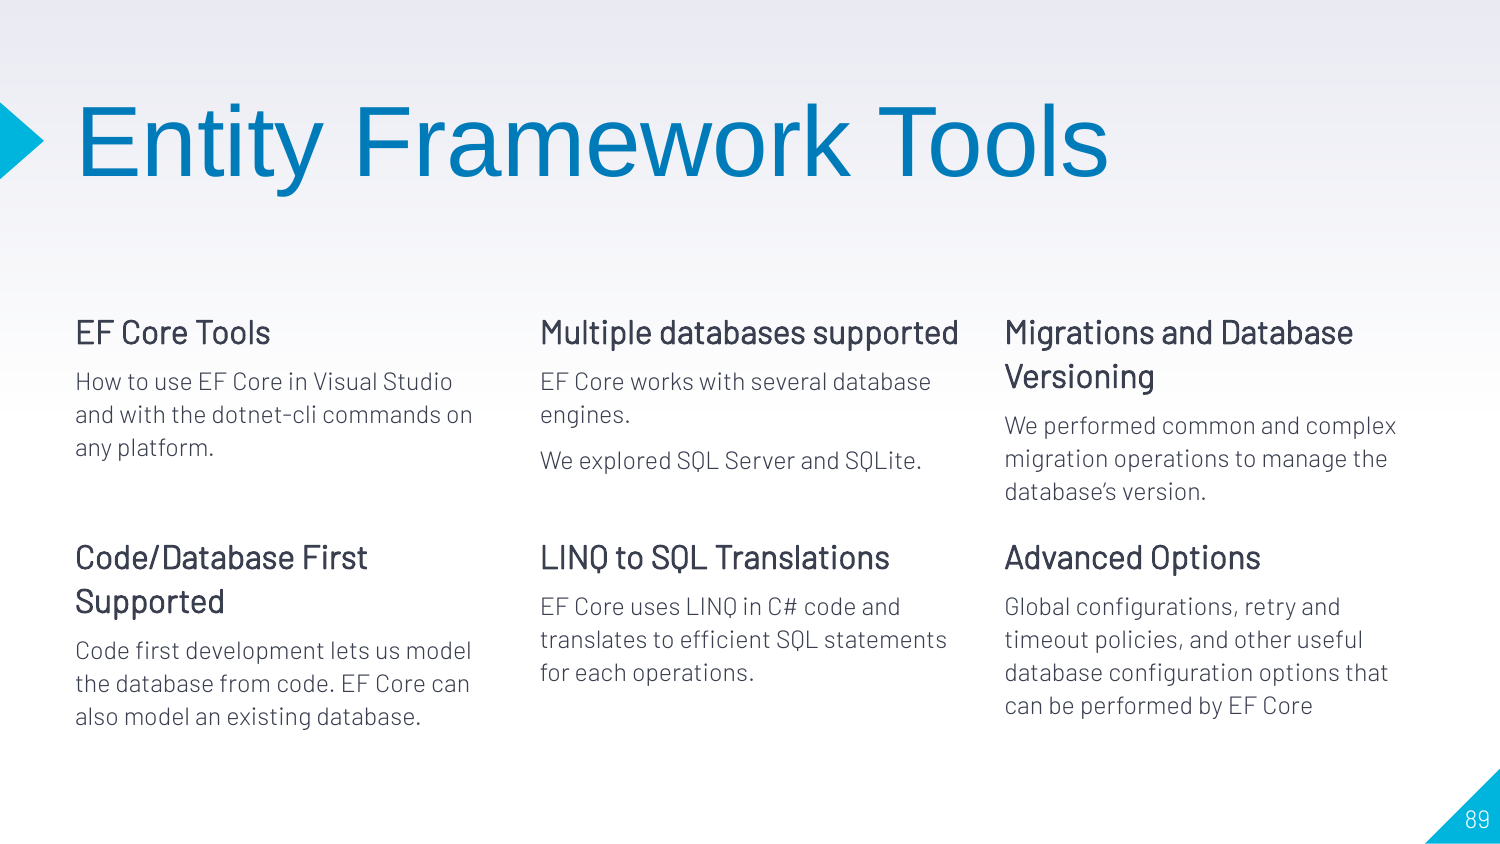

# Entity Framework Tools
EF Core Tools
How to use EF Core in Visual Studio and with the dotnet-cli commands on any platform.
Multiple databases supported
EF Core works with several database engines.
We explored SQL Server and SQLite.
Migrations and Database Versioning
We performed common and complex migration operations to manage the database’s version.

Code/Database First Supported
Code first development lets us model the database from code. EF Core can also model an existing database.

LINQ to SQL Translations
EF Core uses LINQ in C# code and translates to efficient SQL statements for each operations.

Advanced Options
Global configurations, retry and timeout policies, and other useful database configuration options that can be performed by EF Core

89